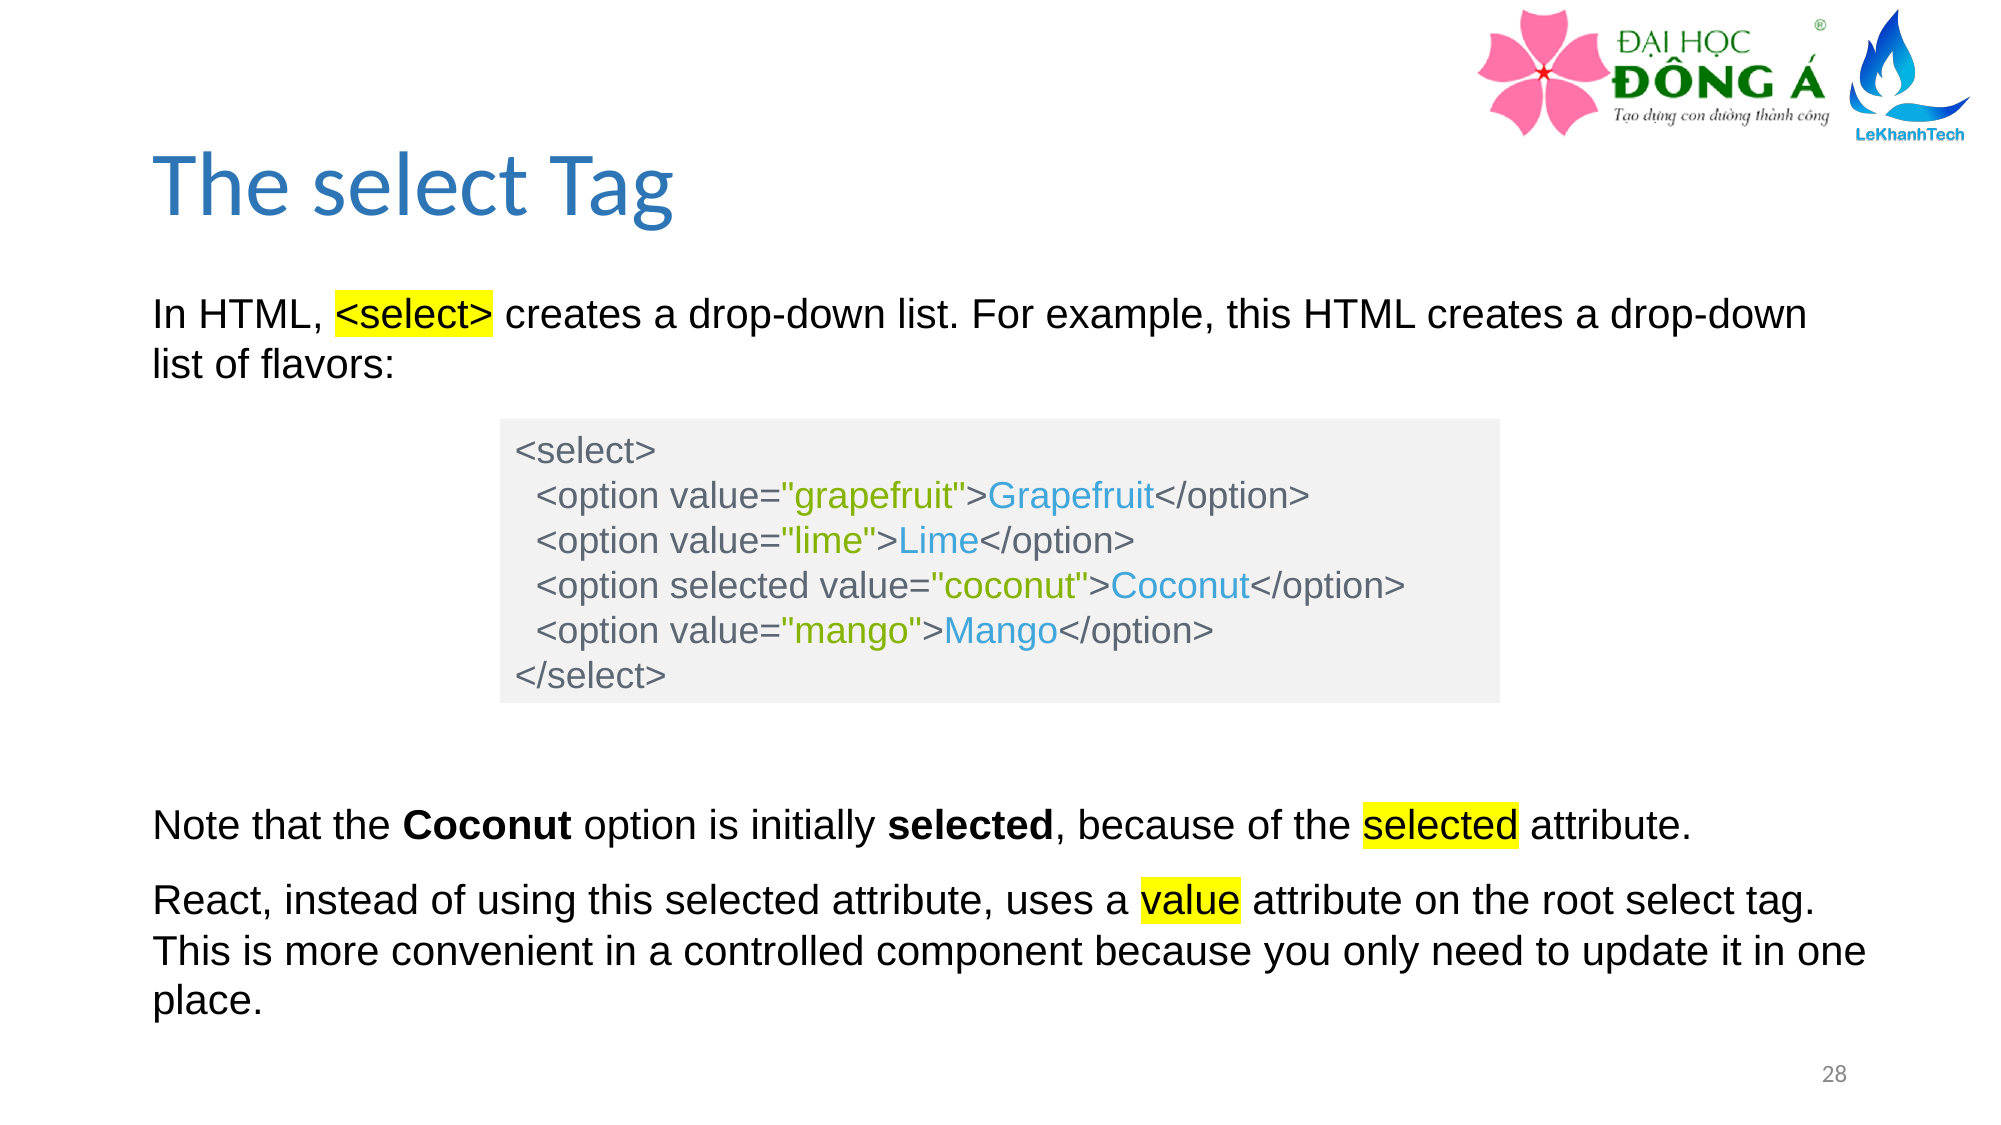

# The select Tag
In HTML, <select> creates a drop-down list. For example, this HTML creates a drop-down list of flavors:
<select>
  <option value="grapefruit">Grapefruit</option>
  <option value="lime">Lime</option>
  <option selected value="coconut">Coconut</option>
  <option value="mango">Mango</option>
</select>
Note that the Coconut option is initially selected, because of the selected attribute.
React, instead of using this selected attribute, uses a value attribute on the root select tag. This is more convenient in a controlled component because you only need to update it in one place.
28